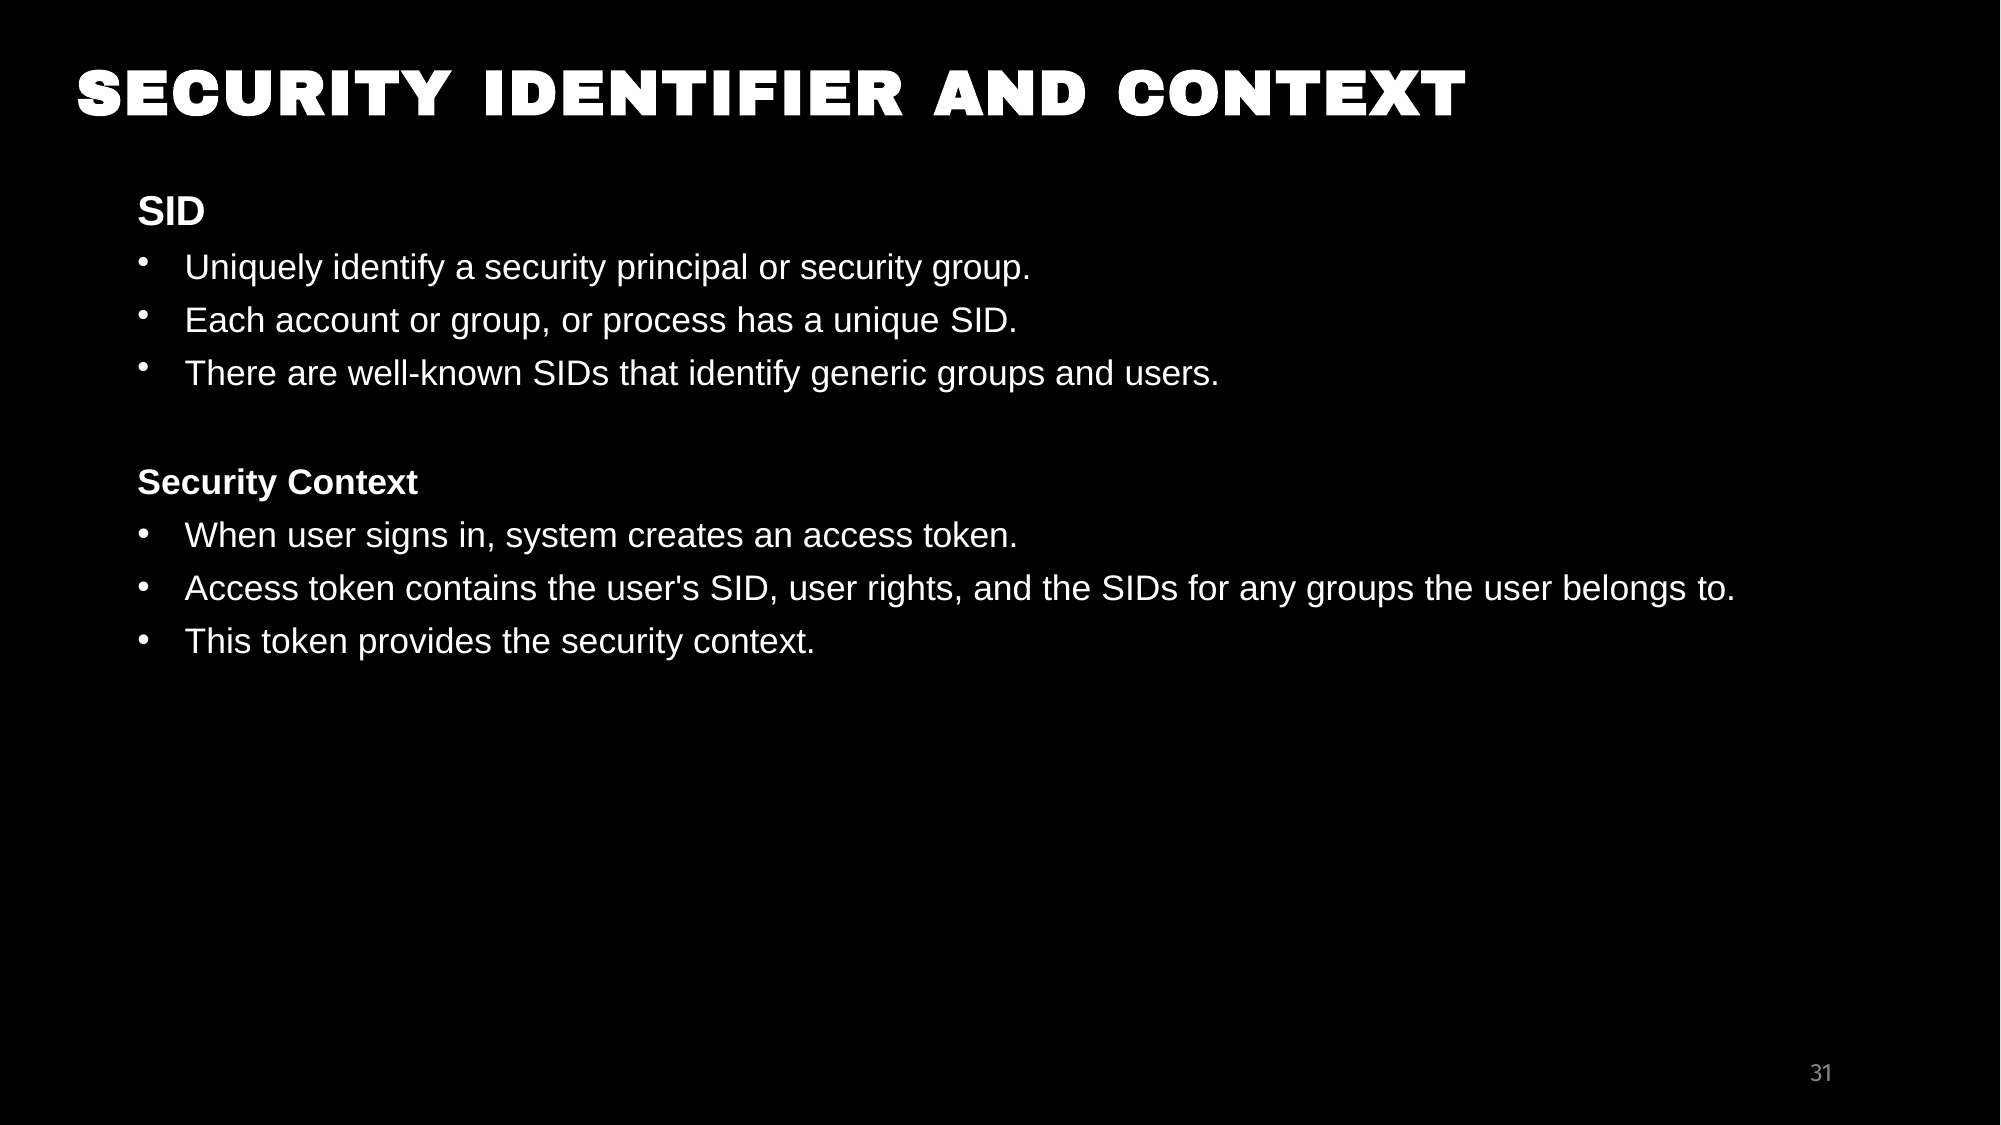

# SECURITY IDENTIFIER AND CONTEXT
SID
Uniquely identify a security principal or security group.
Each account or group, or process has a unique SID.
There are well-known SIDs that identify generic groups and users.

Security Context
When user signs in, system creates an access token.
Access token contains the user's SID, user rights, and the SIDs for any groups the user belongs to.
This token provides the security context.
31